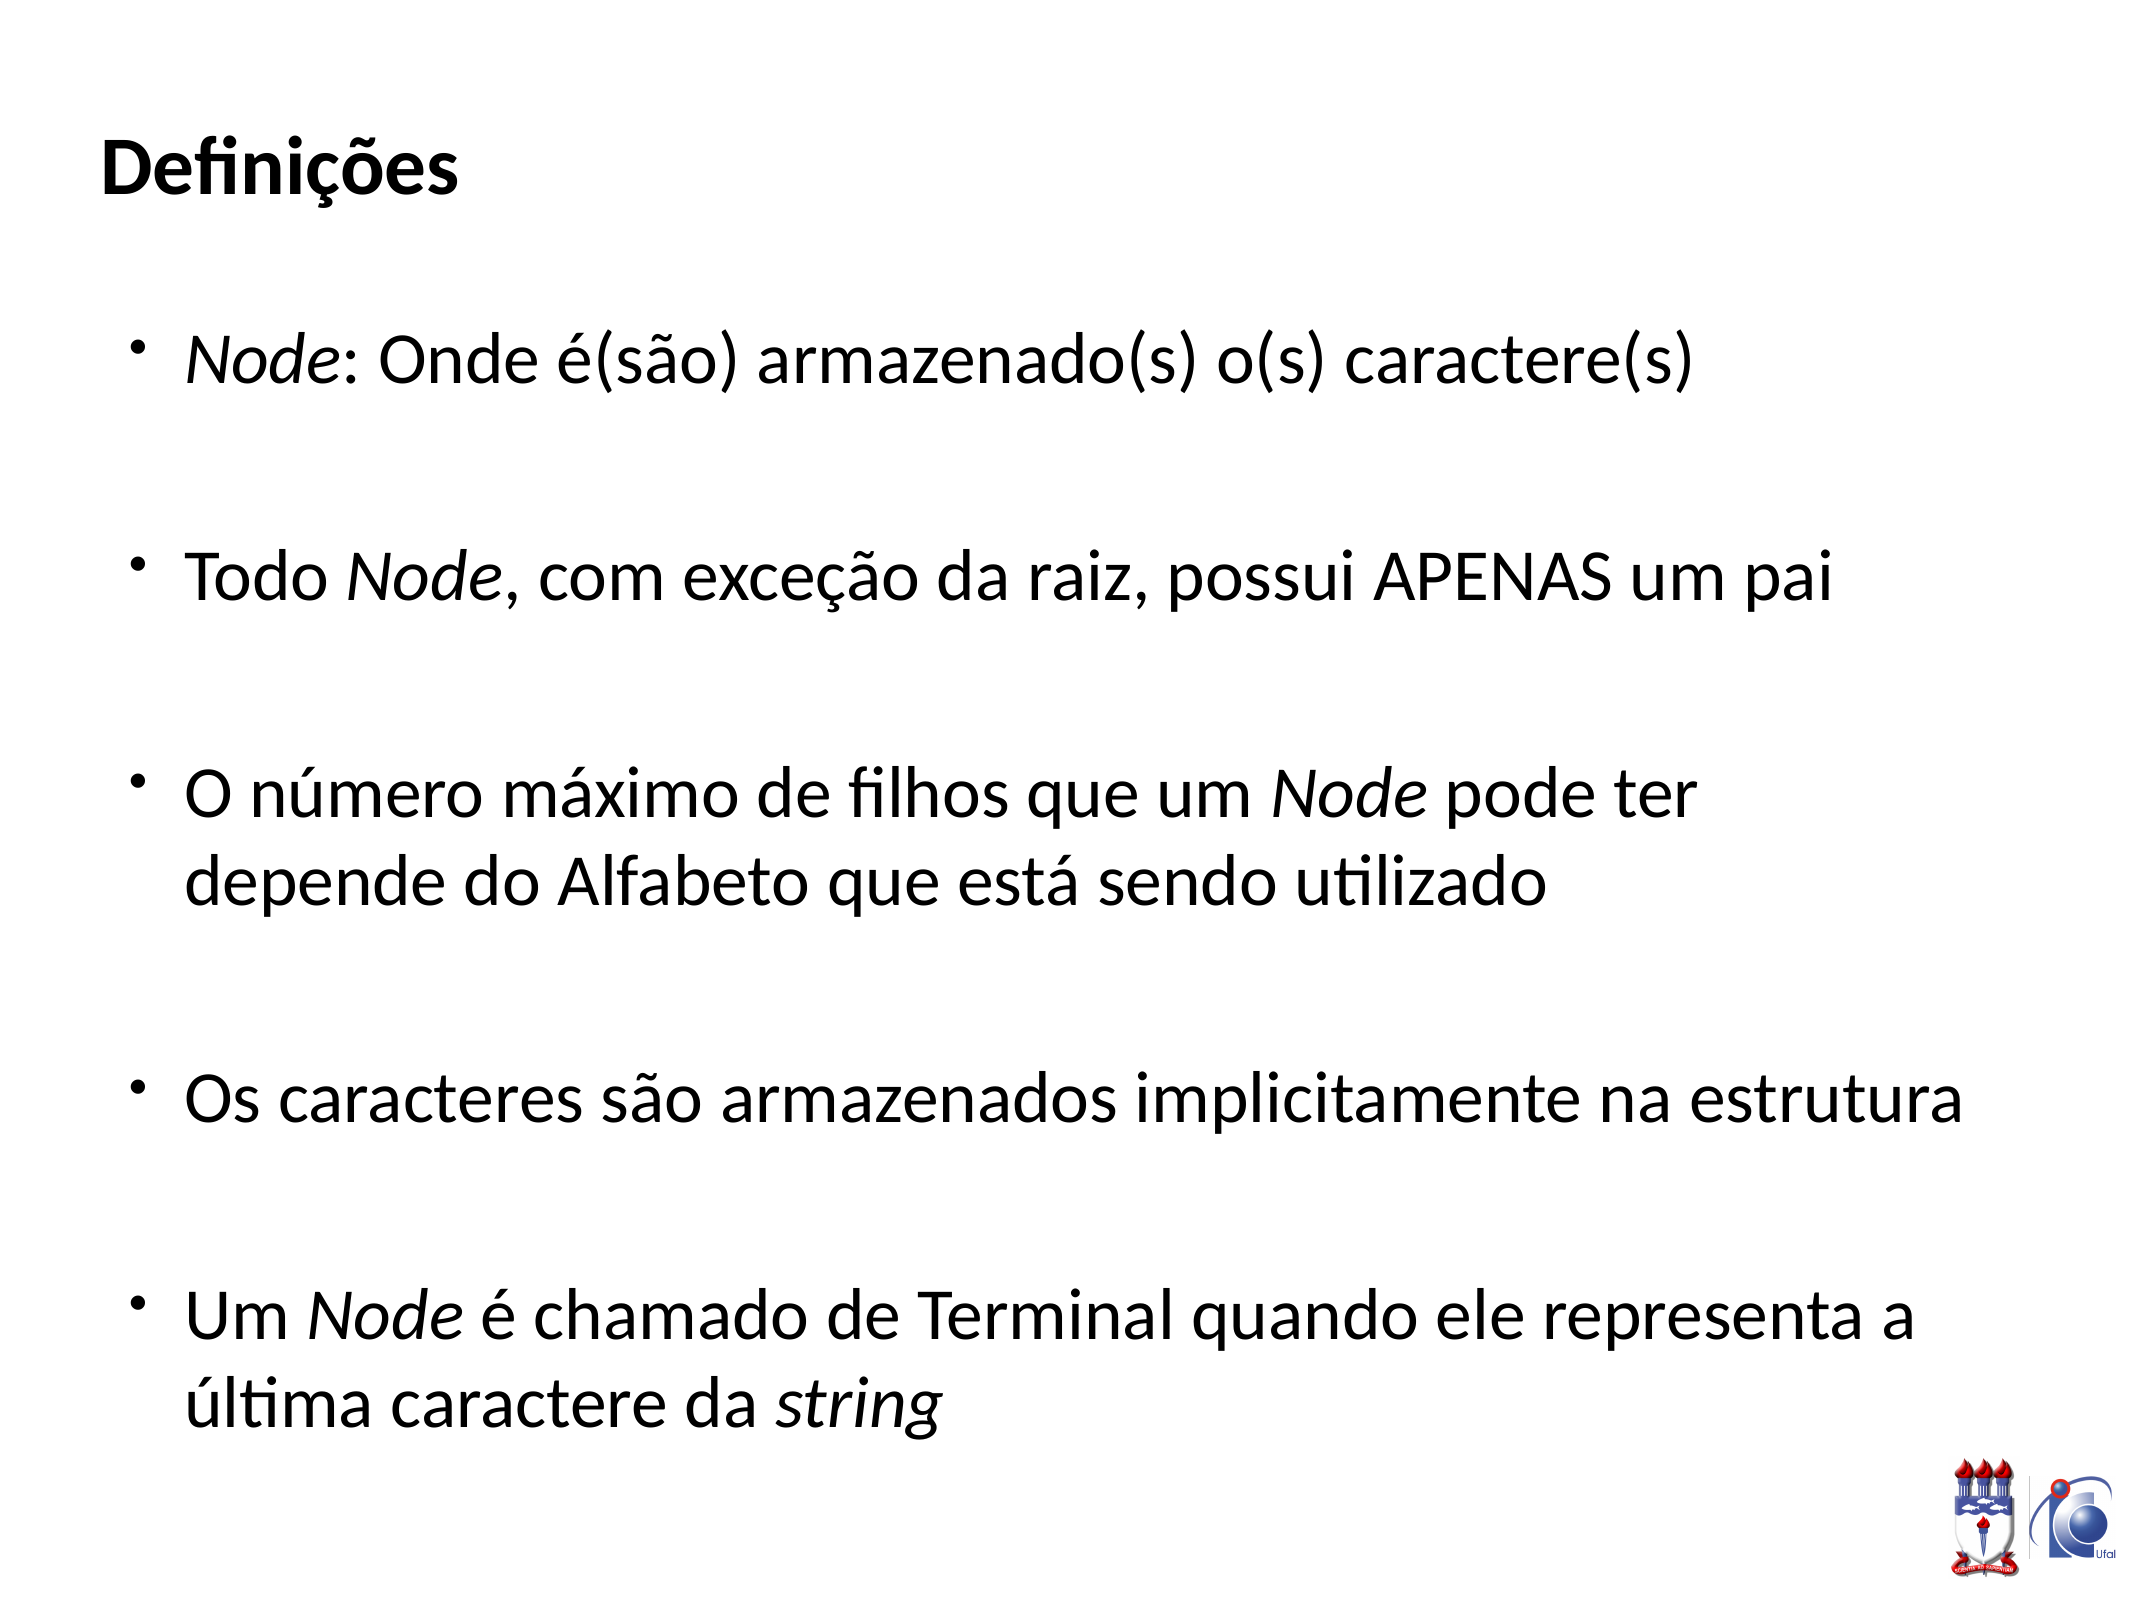

# Definições
Node: Onde é(são) armazenado(s) o(s) caractere(s)

Todo Node, com exceção da raiz, possui APENAS um pai

O número máximo de filhos que um Node pode ter depende do Alfabeto que está sendo utilizado

Os caracteres são armazenados implicitamente na estrutura

Um Node é chamado de Terminal quando ele representa a última caractere da string